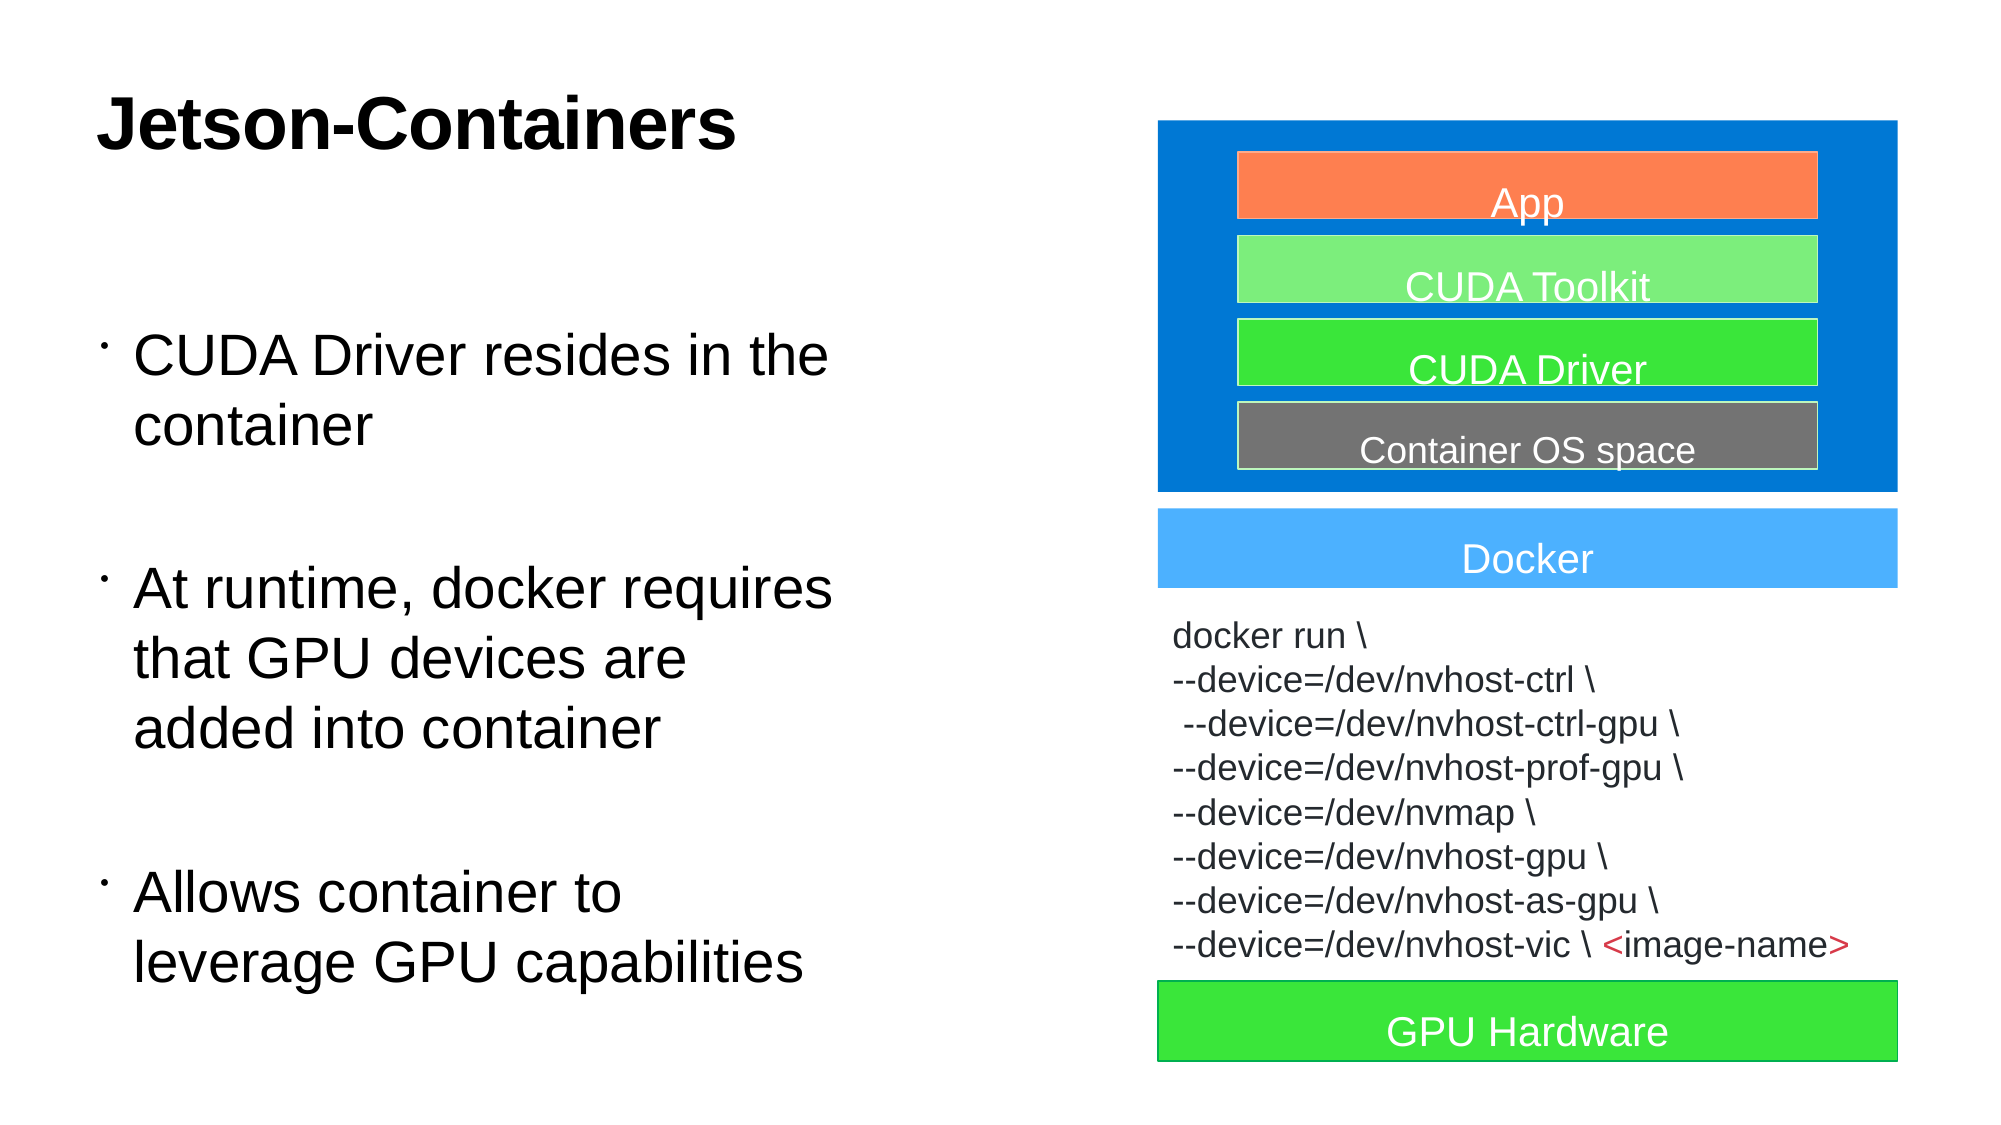

# Jetson-Containers

App

CUDA Driver resides in the container

At runtime, docker requires that GPU devices are added into container

Allows container to leverage GPU capabilities

CUDA Toolkit
CUDA Driver
Container OS space
Docker
docker run \
--device=/dev/nvhost-ctrl \
 --device=/dev/nvhost-ctrl-gpu \
--device=/dev/nvhost-prof-gpu \
--device=/dev/nvmap \
--device=/dev/nvhost-gpu \
--device=/dev/nvhost-as-gpu \
--device=/dev/nvhost-vic \ <image-name>
GPU Hardware